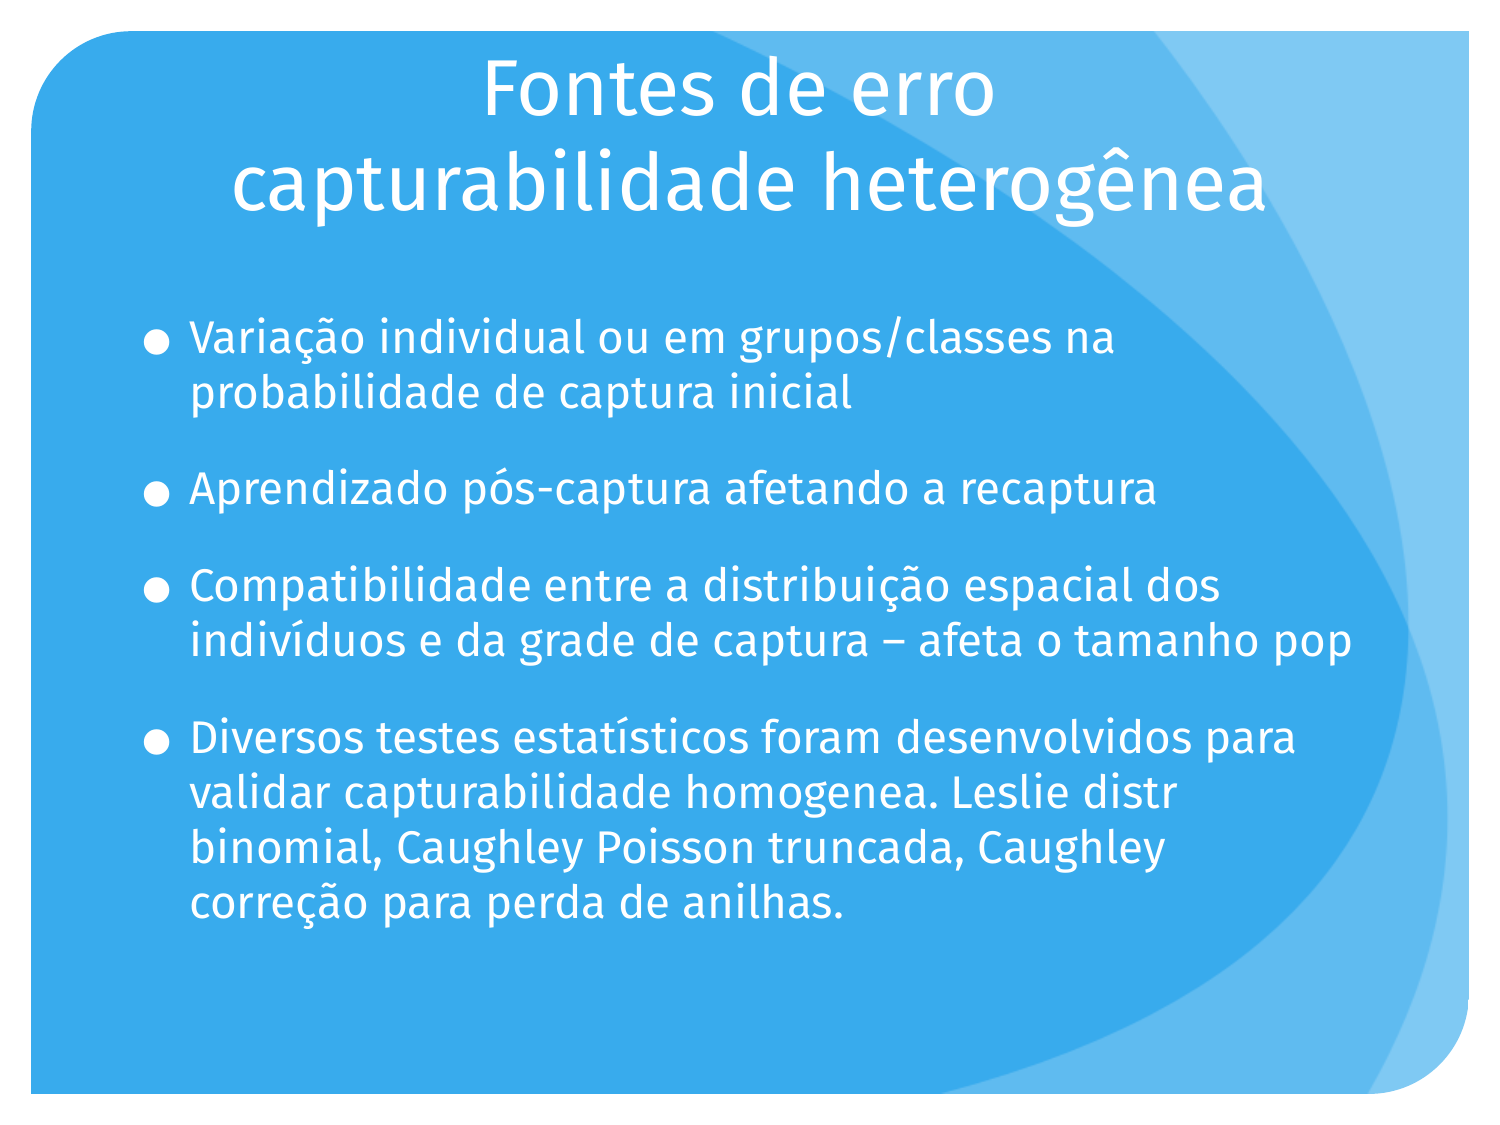

# Fontes de erro capturabilidade heterogênea
Variação individual ou em grupos/classes na probabilidade de captura inicial
Aprendizado pós-captura afetando a recaptura
Compatibilidade entre a distribuição espacial dos indivíduos e da grade de captura – afeta o tamanho pop
Diversos testes estatísticos foram desenvolvidos para validar capturabilidade homogenea. Leslie distr binomial, Caughley Poisson truncada, Caughley correção para perda de anilhas.